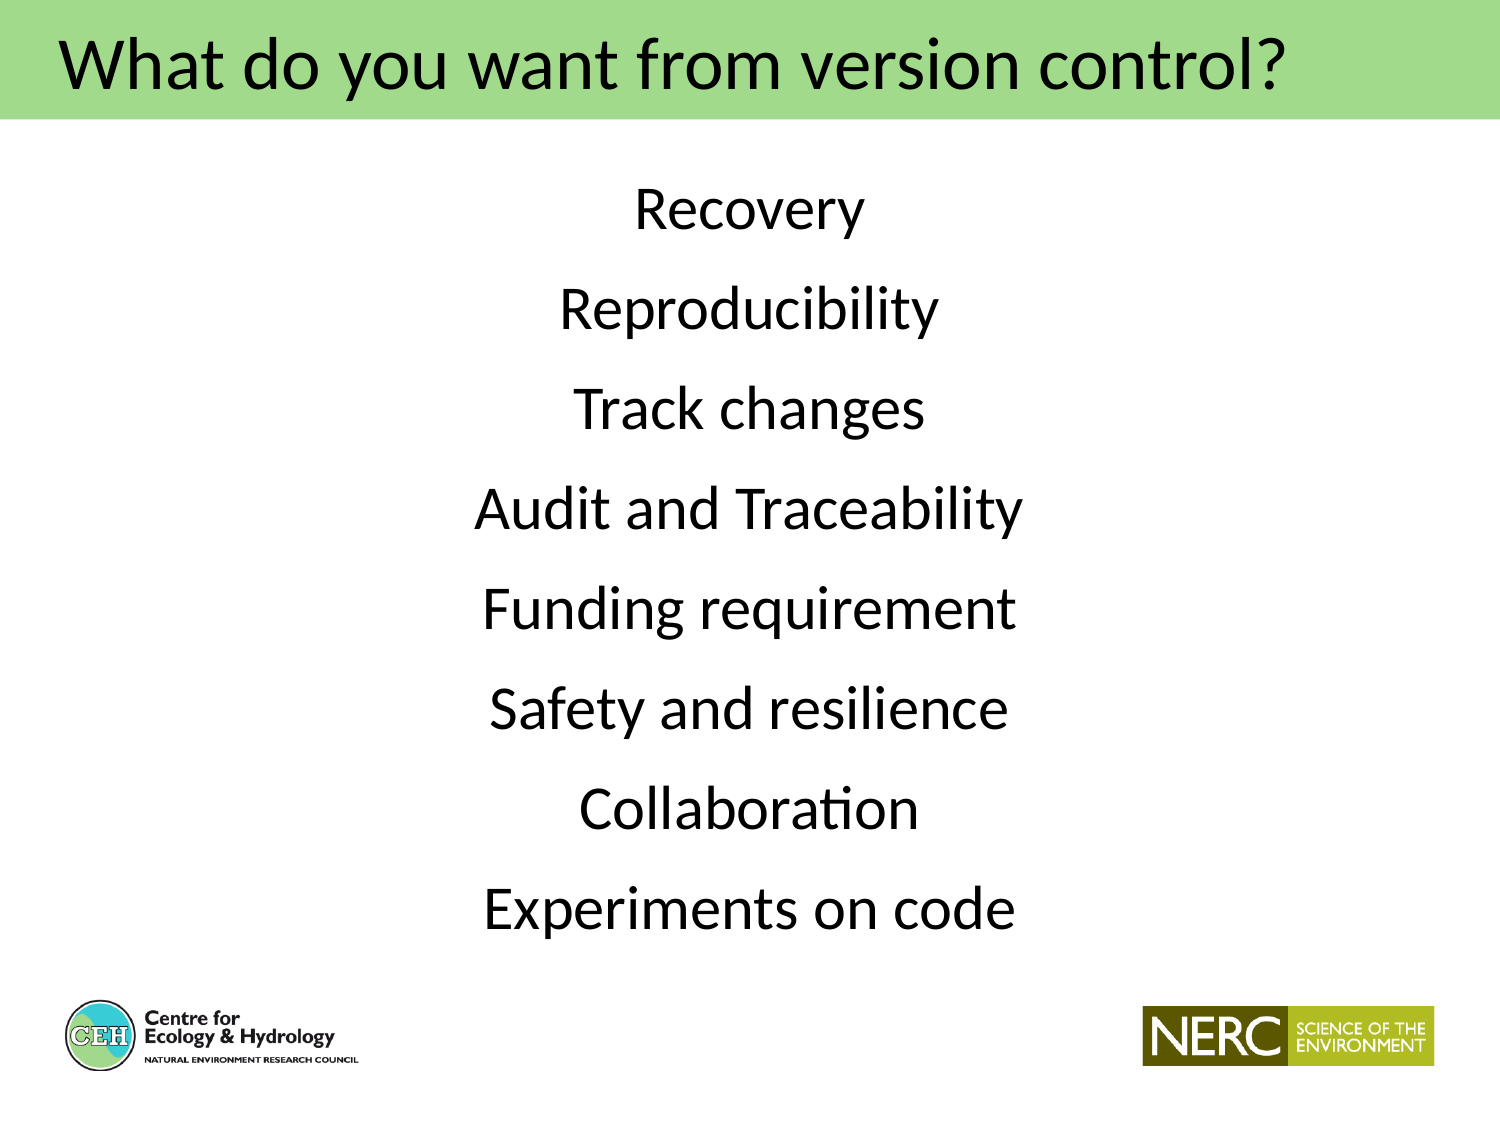

What do you want from version control?
Recovery
Reproducibility
Track changes
Audit and Traceability
Funding requirement
Safety and resilience
Collaboration
Experiments on code